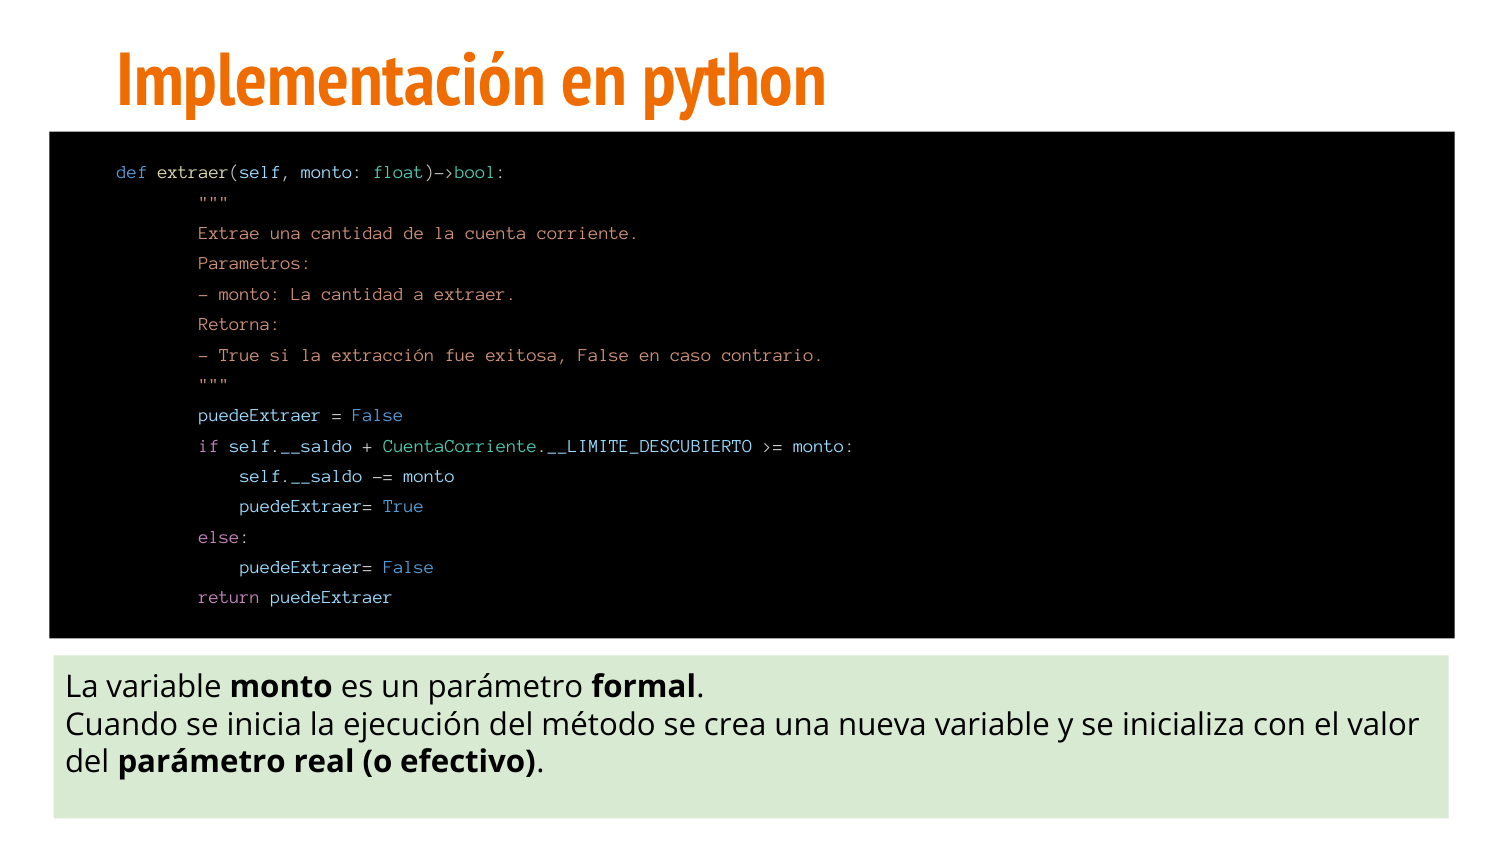

# Implementación en python

def extraer(self, monto: float)->bool:
        """
        Extrae una cantidad de la cuenta corriente.
        Parametros:
        - monto: La cantidad a extraer.
        Retorna:
        - True si la extracción fue exitosa, False en caso contrario.
        """
        puedeExtraer = False
        if self.__saldo + CuentaCorriente.__LIMITE_DESCUBIERTO >= monto:
            self.__saldo -= monto
            puedeExtraer= True
        else:
            puedeExtraer= False
        return puedeExtraer
La variable monto es un parámetro formal.
Cuando se inicia la ejecución del método se crea una nueva variable y se inicializa con el valor del parámetro real (o efectivo).